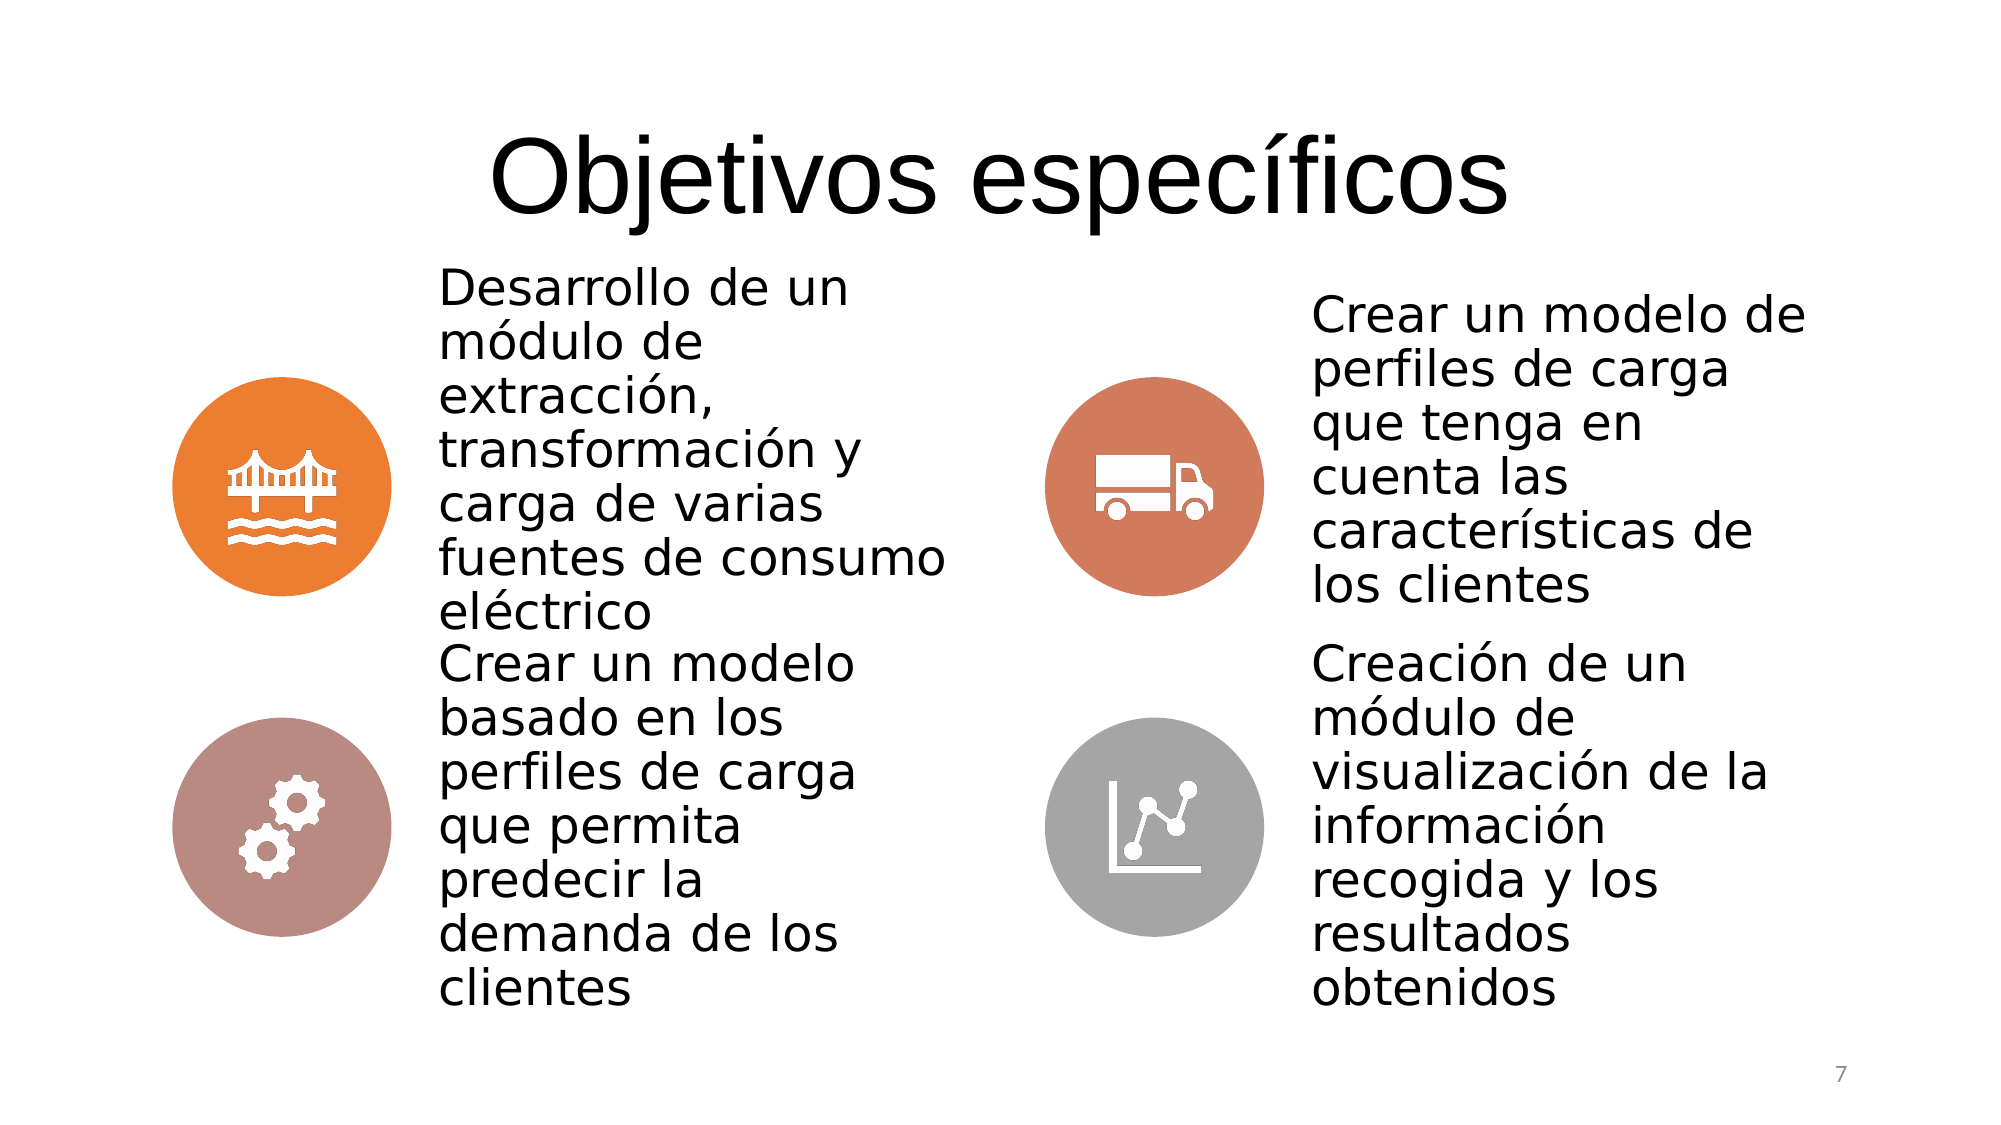

# Objetivos específicos
Desarrollo de un módulo de extracción, transformación y carga de varias fuentes de consumo eléctrico

Crear un modelo de perfiles de carga que tenga en cuenta las características de los clientes

Crear un modelo basado en los perfiles de carga que permita predecir la demanda de los clientes
Creación de un módulo de visualización de la información recogida y los resultados obtenidos
7